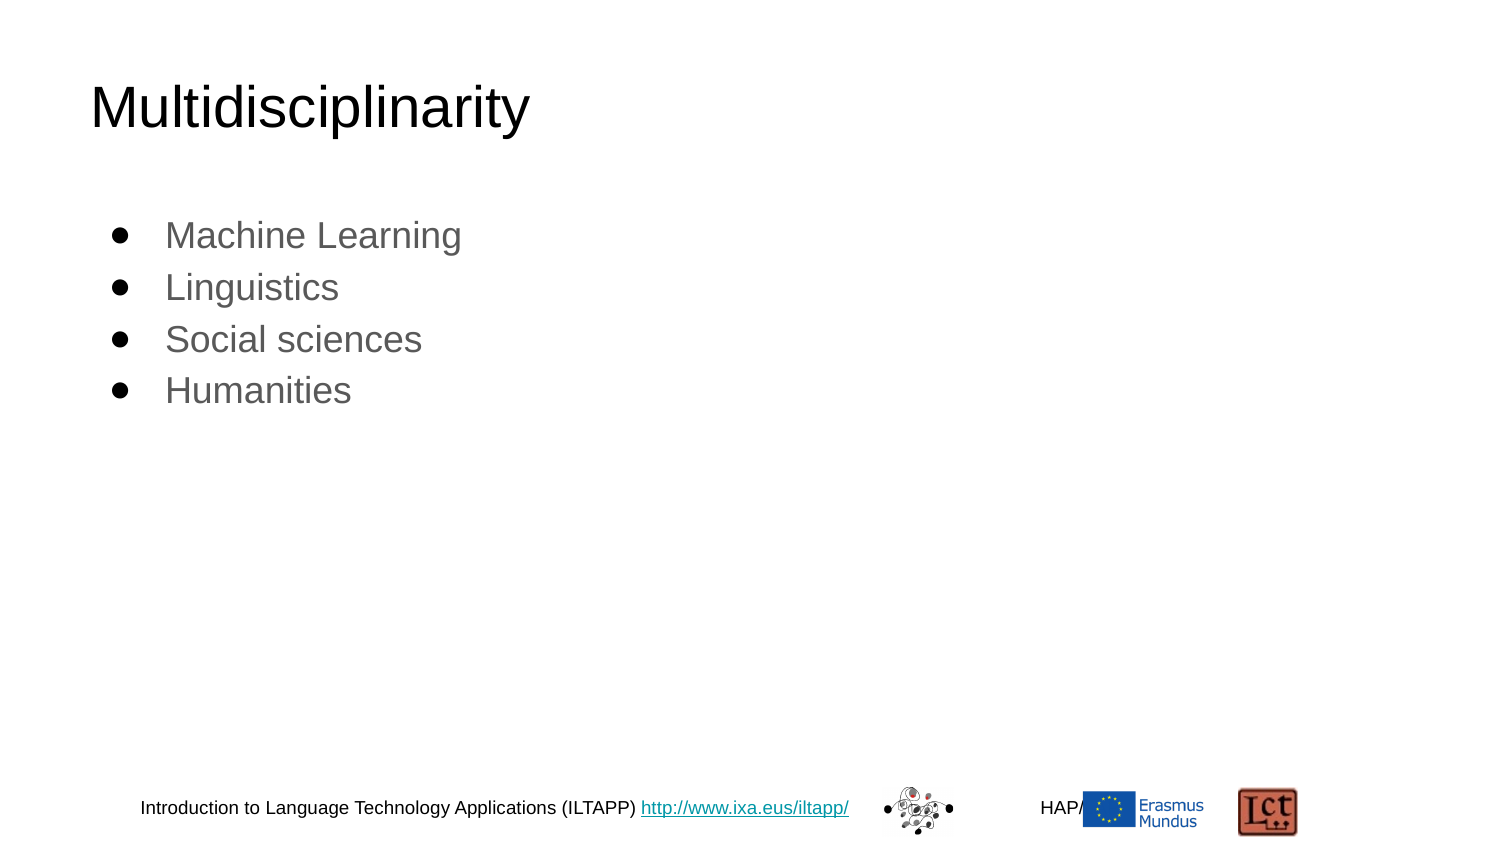

# Multidisciplinarity
Machine Learning
Linguistics
Social sciences
Humanities